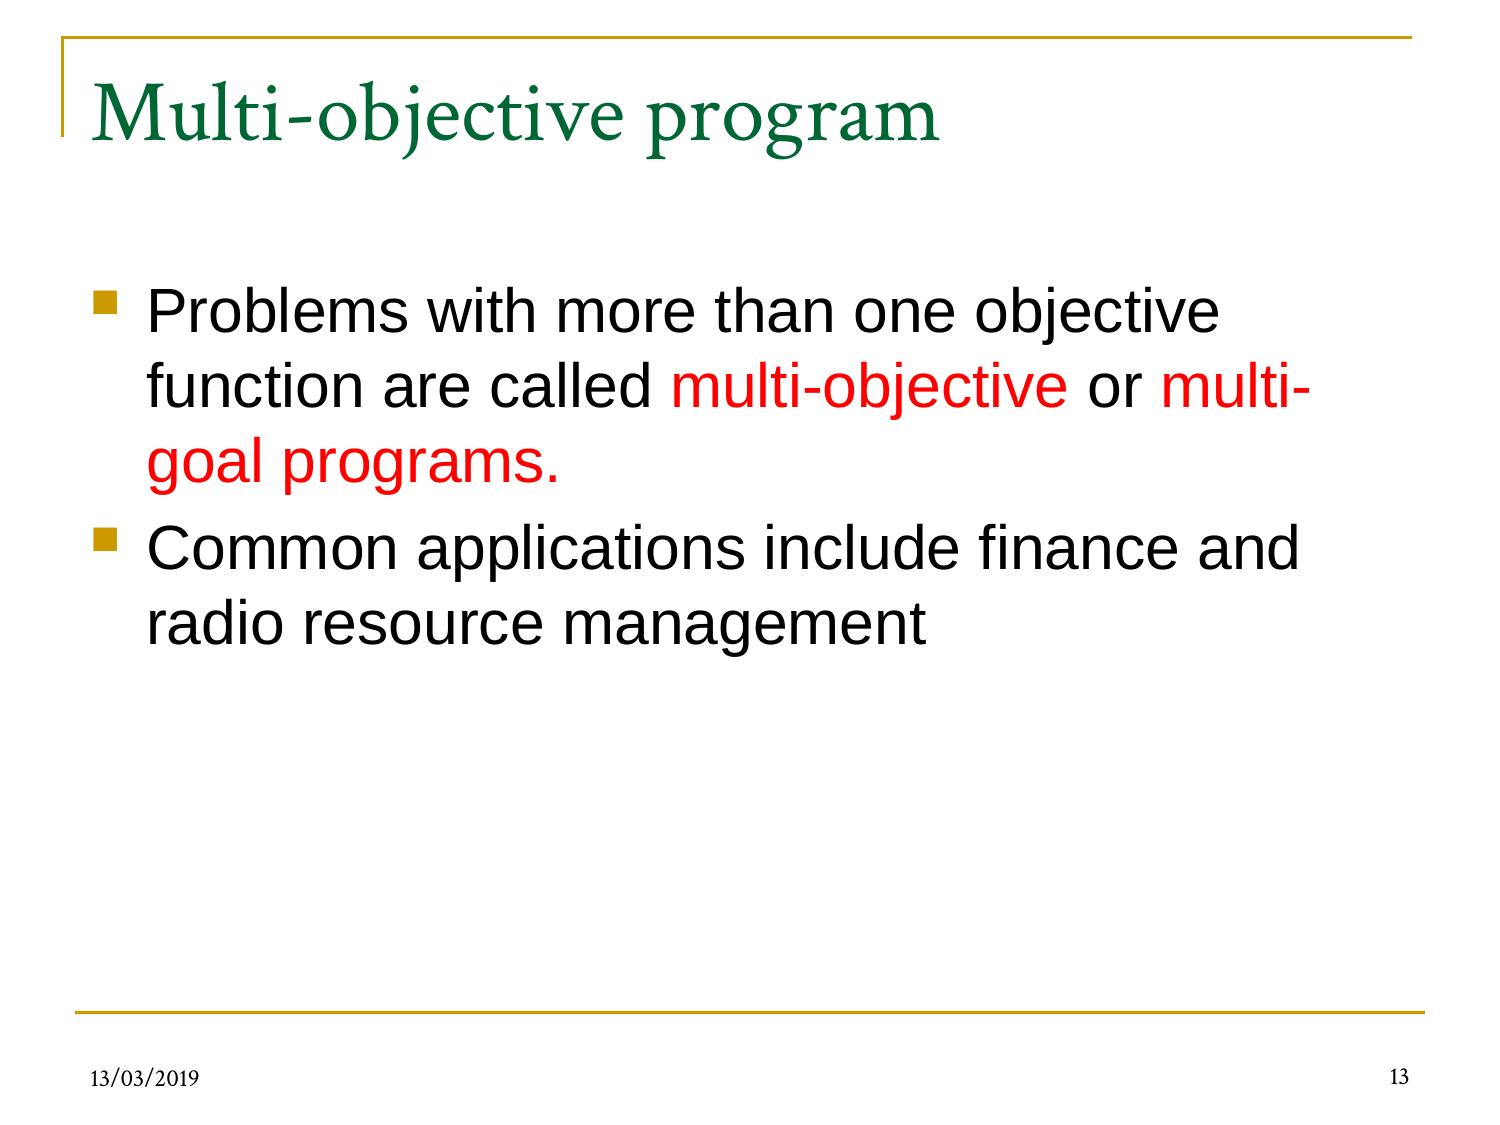

# Multi-objective program
Problems with more than one objective function are called multi-objective or multi-goal programs.
Common applications include finance and radio resource management

13/03/2019
13